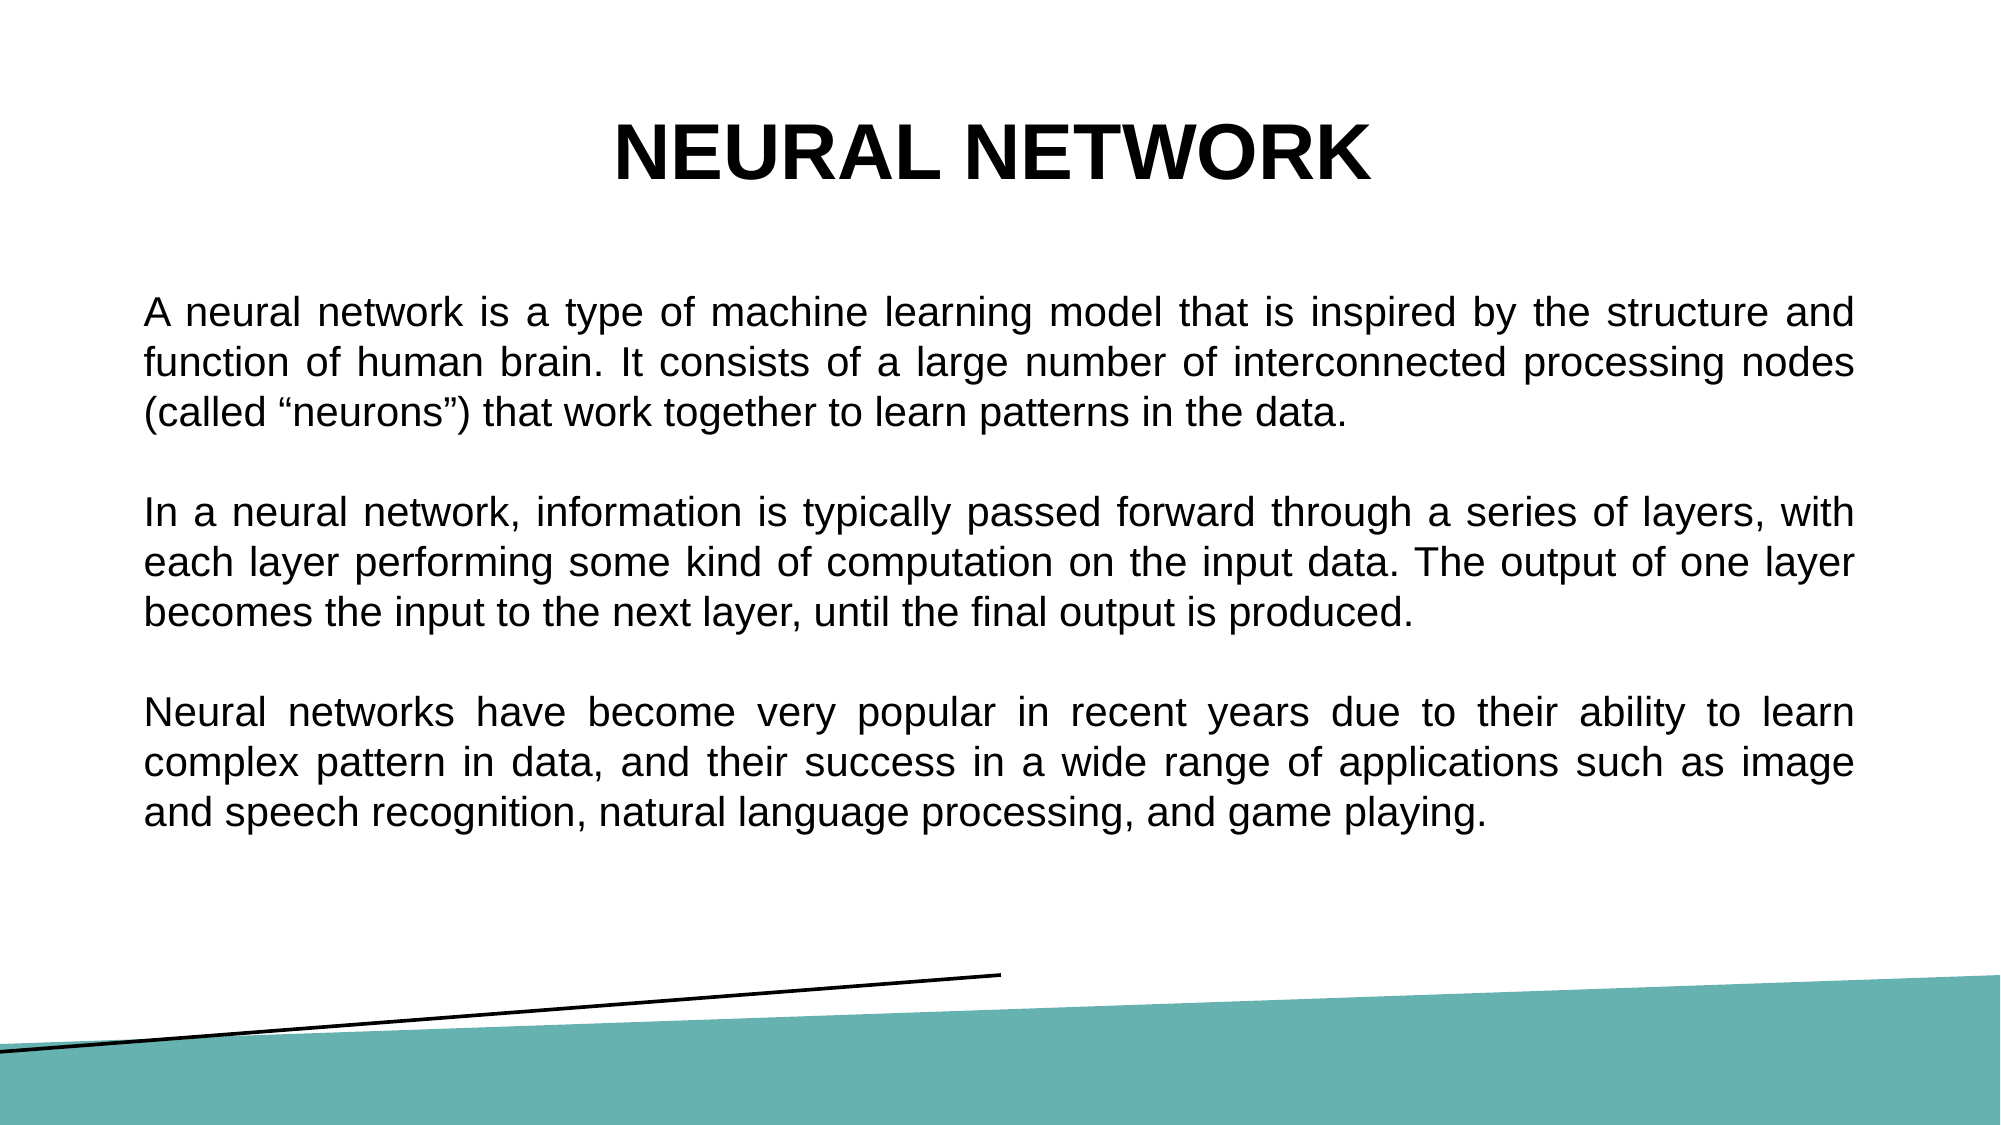

# Neural Network
A neural network is a type of machine learning model that is inspired by the structure and function of human brain. It consists of a large number of interconnected processing nodes (called “neurons”) that work together to learn patterns in the data.

In a neural network, information is typically passed forward through a series of layers, with each layer performing some kind of computation on the input data. The output of one layer becomes the input to the next layer, until the final output is produced.

Neural networks have become very popular in recent years due to their ability to learn complex pattern in data, and their success in a wide range of applications such as image and speech recognition, natural language processing, and game playing.